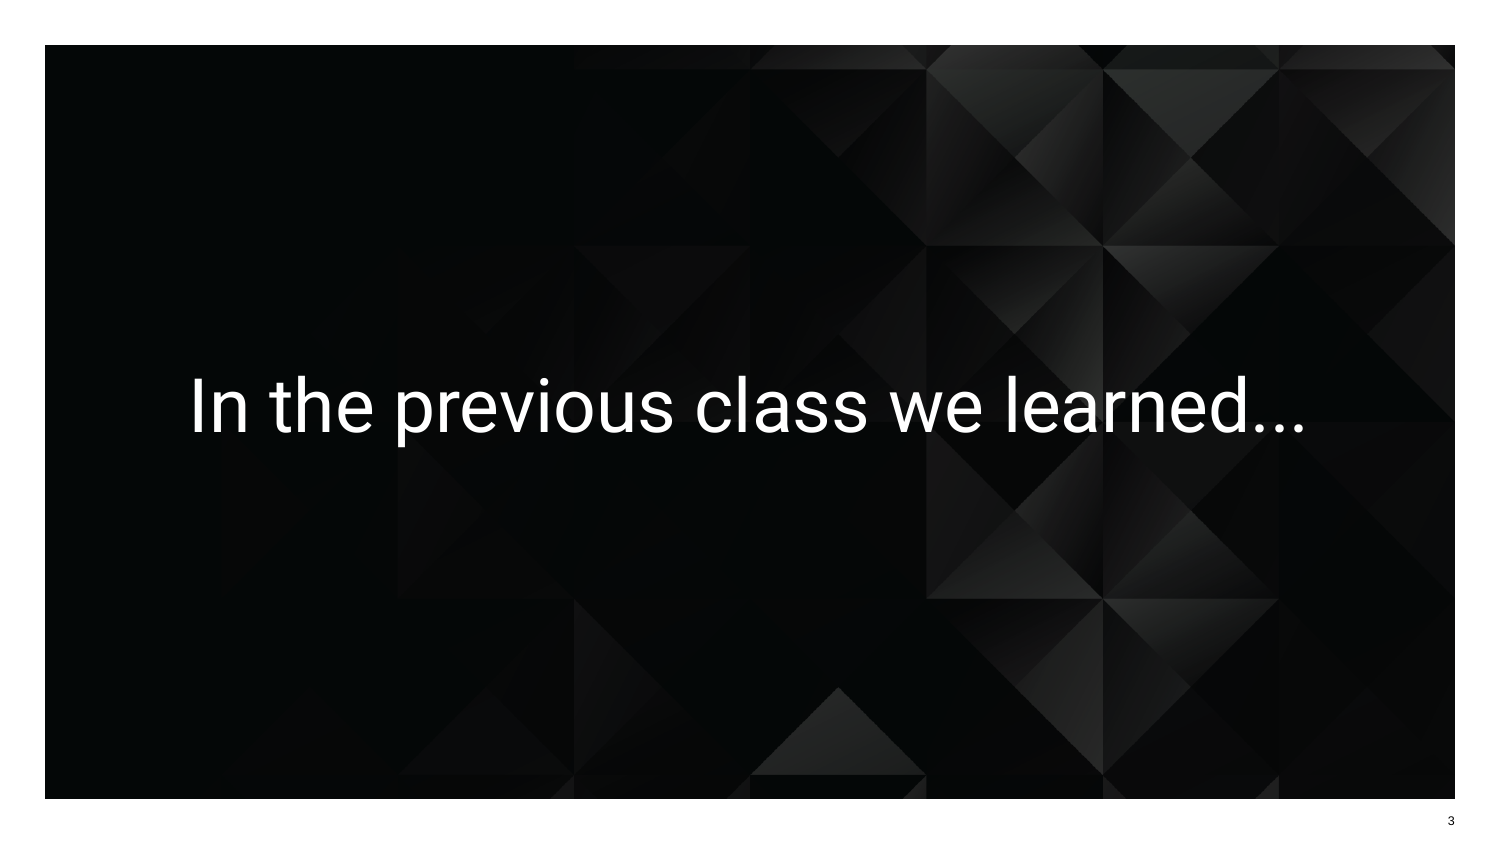

# In the previous class we learned...
3

3